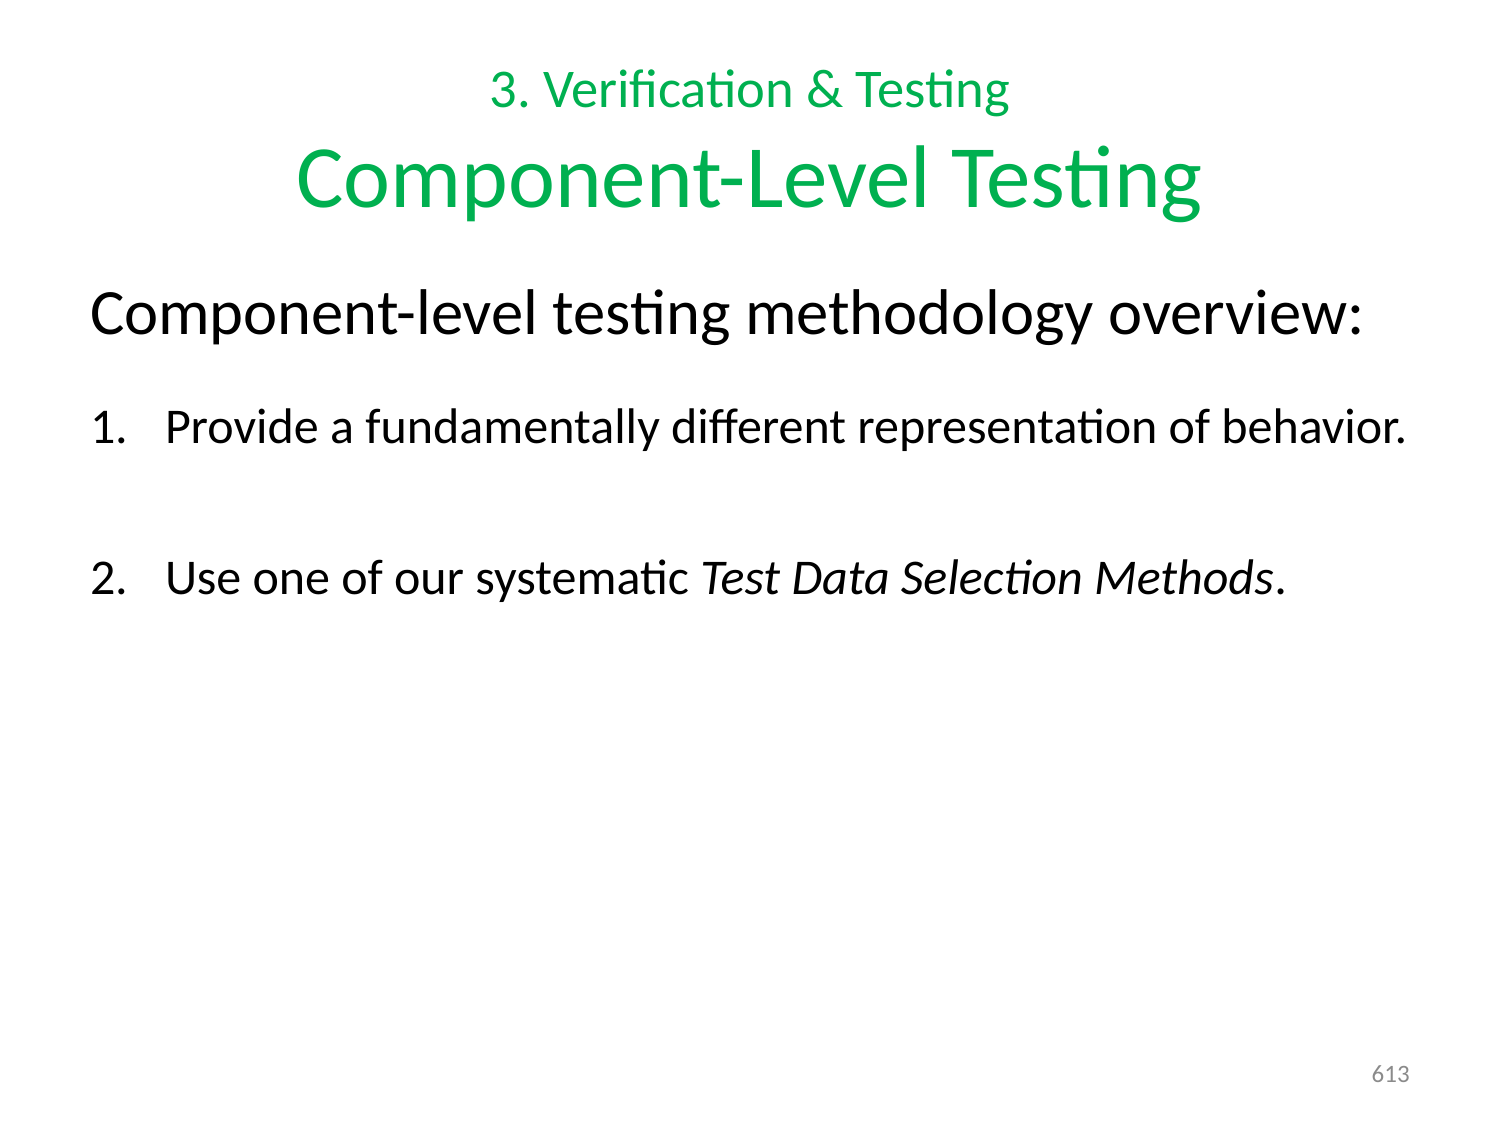

# 3. Verification & Testing Component-Level Testing
Component-level testing methodology overview:

Provide a fundamentally different representation of behavior.
Sample and compare the two appropriately and sufficiently.
Use one of our systematic Test Data Selection Methods.
E.g., Depth-Ordered Enumeration or Category Partitioning.
E.g., Brute Force, Table Driven, or Orthogonal Perturbation.
Test plan records cases in which functionality is tested.

613